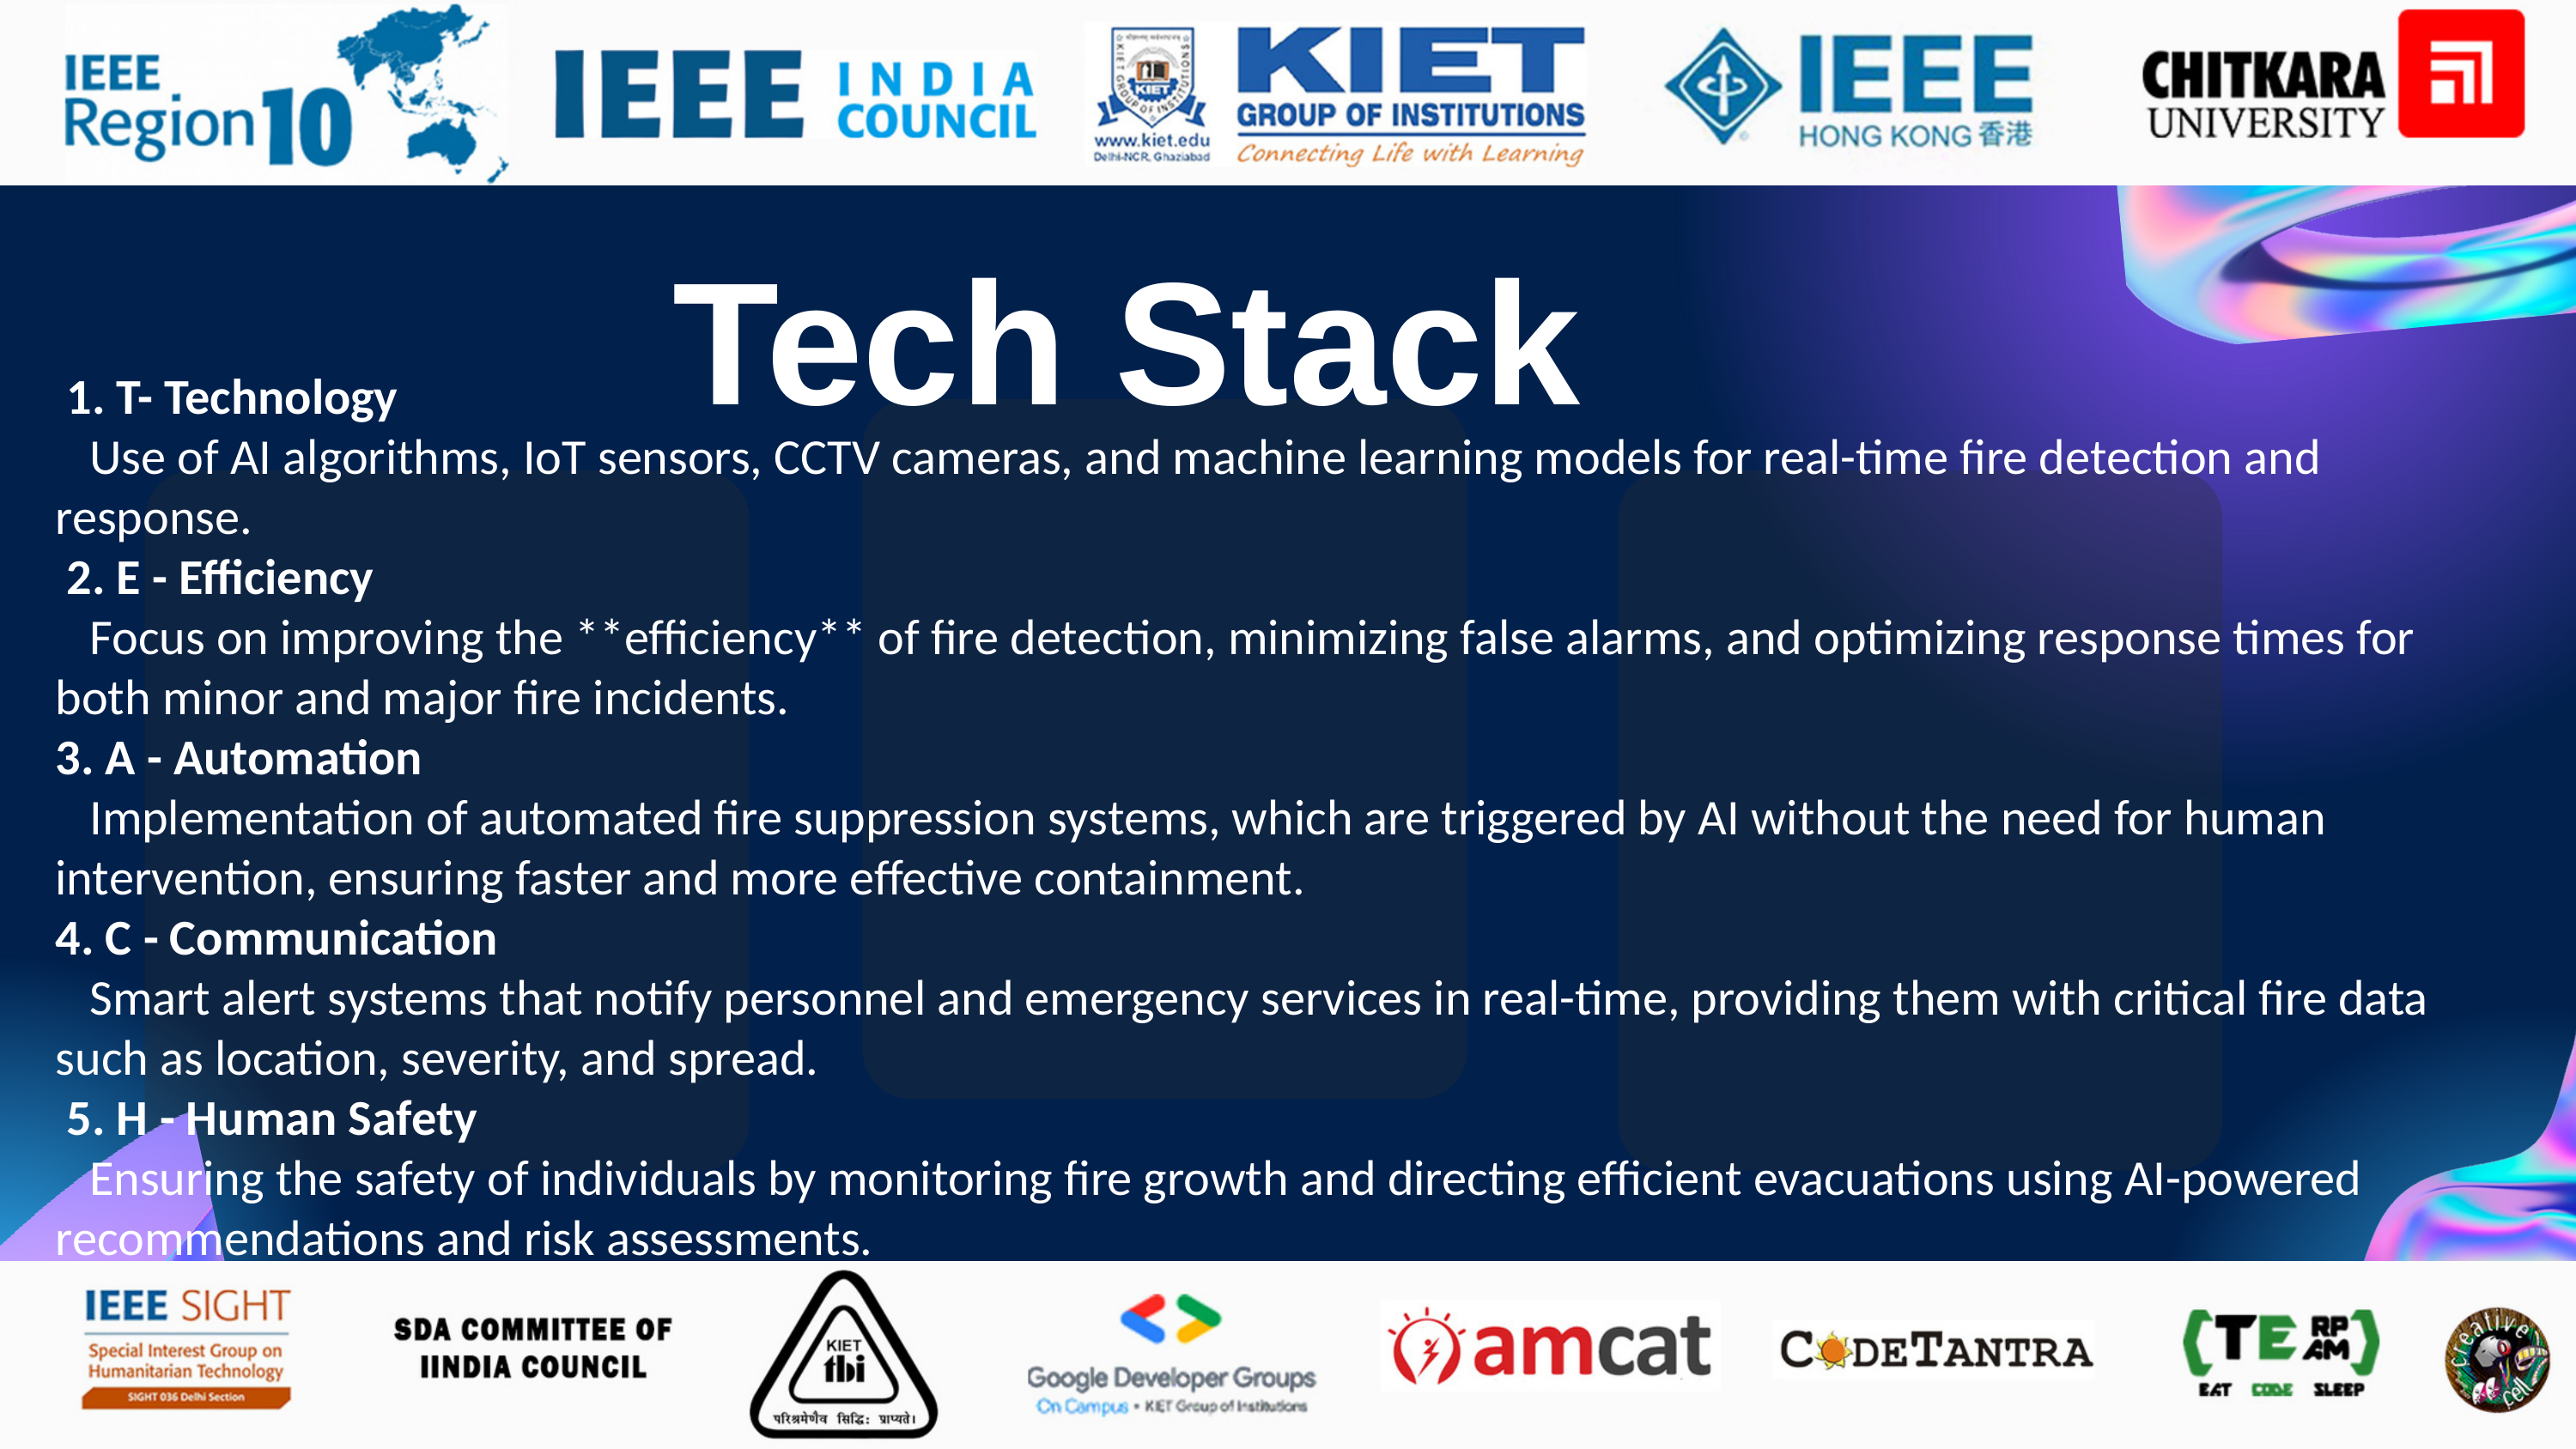

Tech Stack
 1. T- Technology
   Use of AI algorithms, IoT sensors, CCTV cameras, and machine learning models for real-time fire detection and response.
 2. E - Efficiency
   Focus on improving the **efficiency** of fire detection, minimizing false alarms, and optimizing response times for both minor and major fire incidents.
3. A - Automation
   Implementation of automated fire suppression systems, which are triggered by AI without the need for human intervention, ensuring faster and more effective containment.
4. C - Communication
   Smart alert systems that notify personnel and emergency services in real-time, providing them with critical fire data such as location, severity, and spread.
 5. H - Human Safety
   Ensuring the safety of individuals by monitoring fire growth and directing efficient evacuations using AI-powered recommendations and risk assessments.